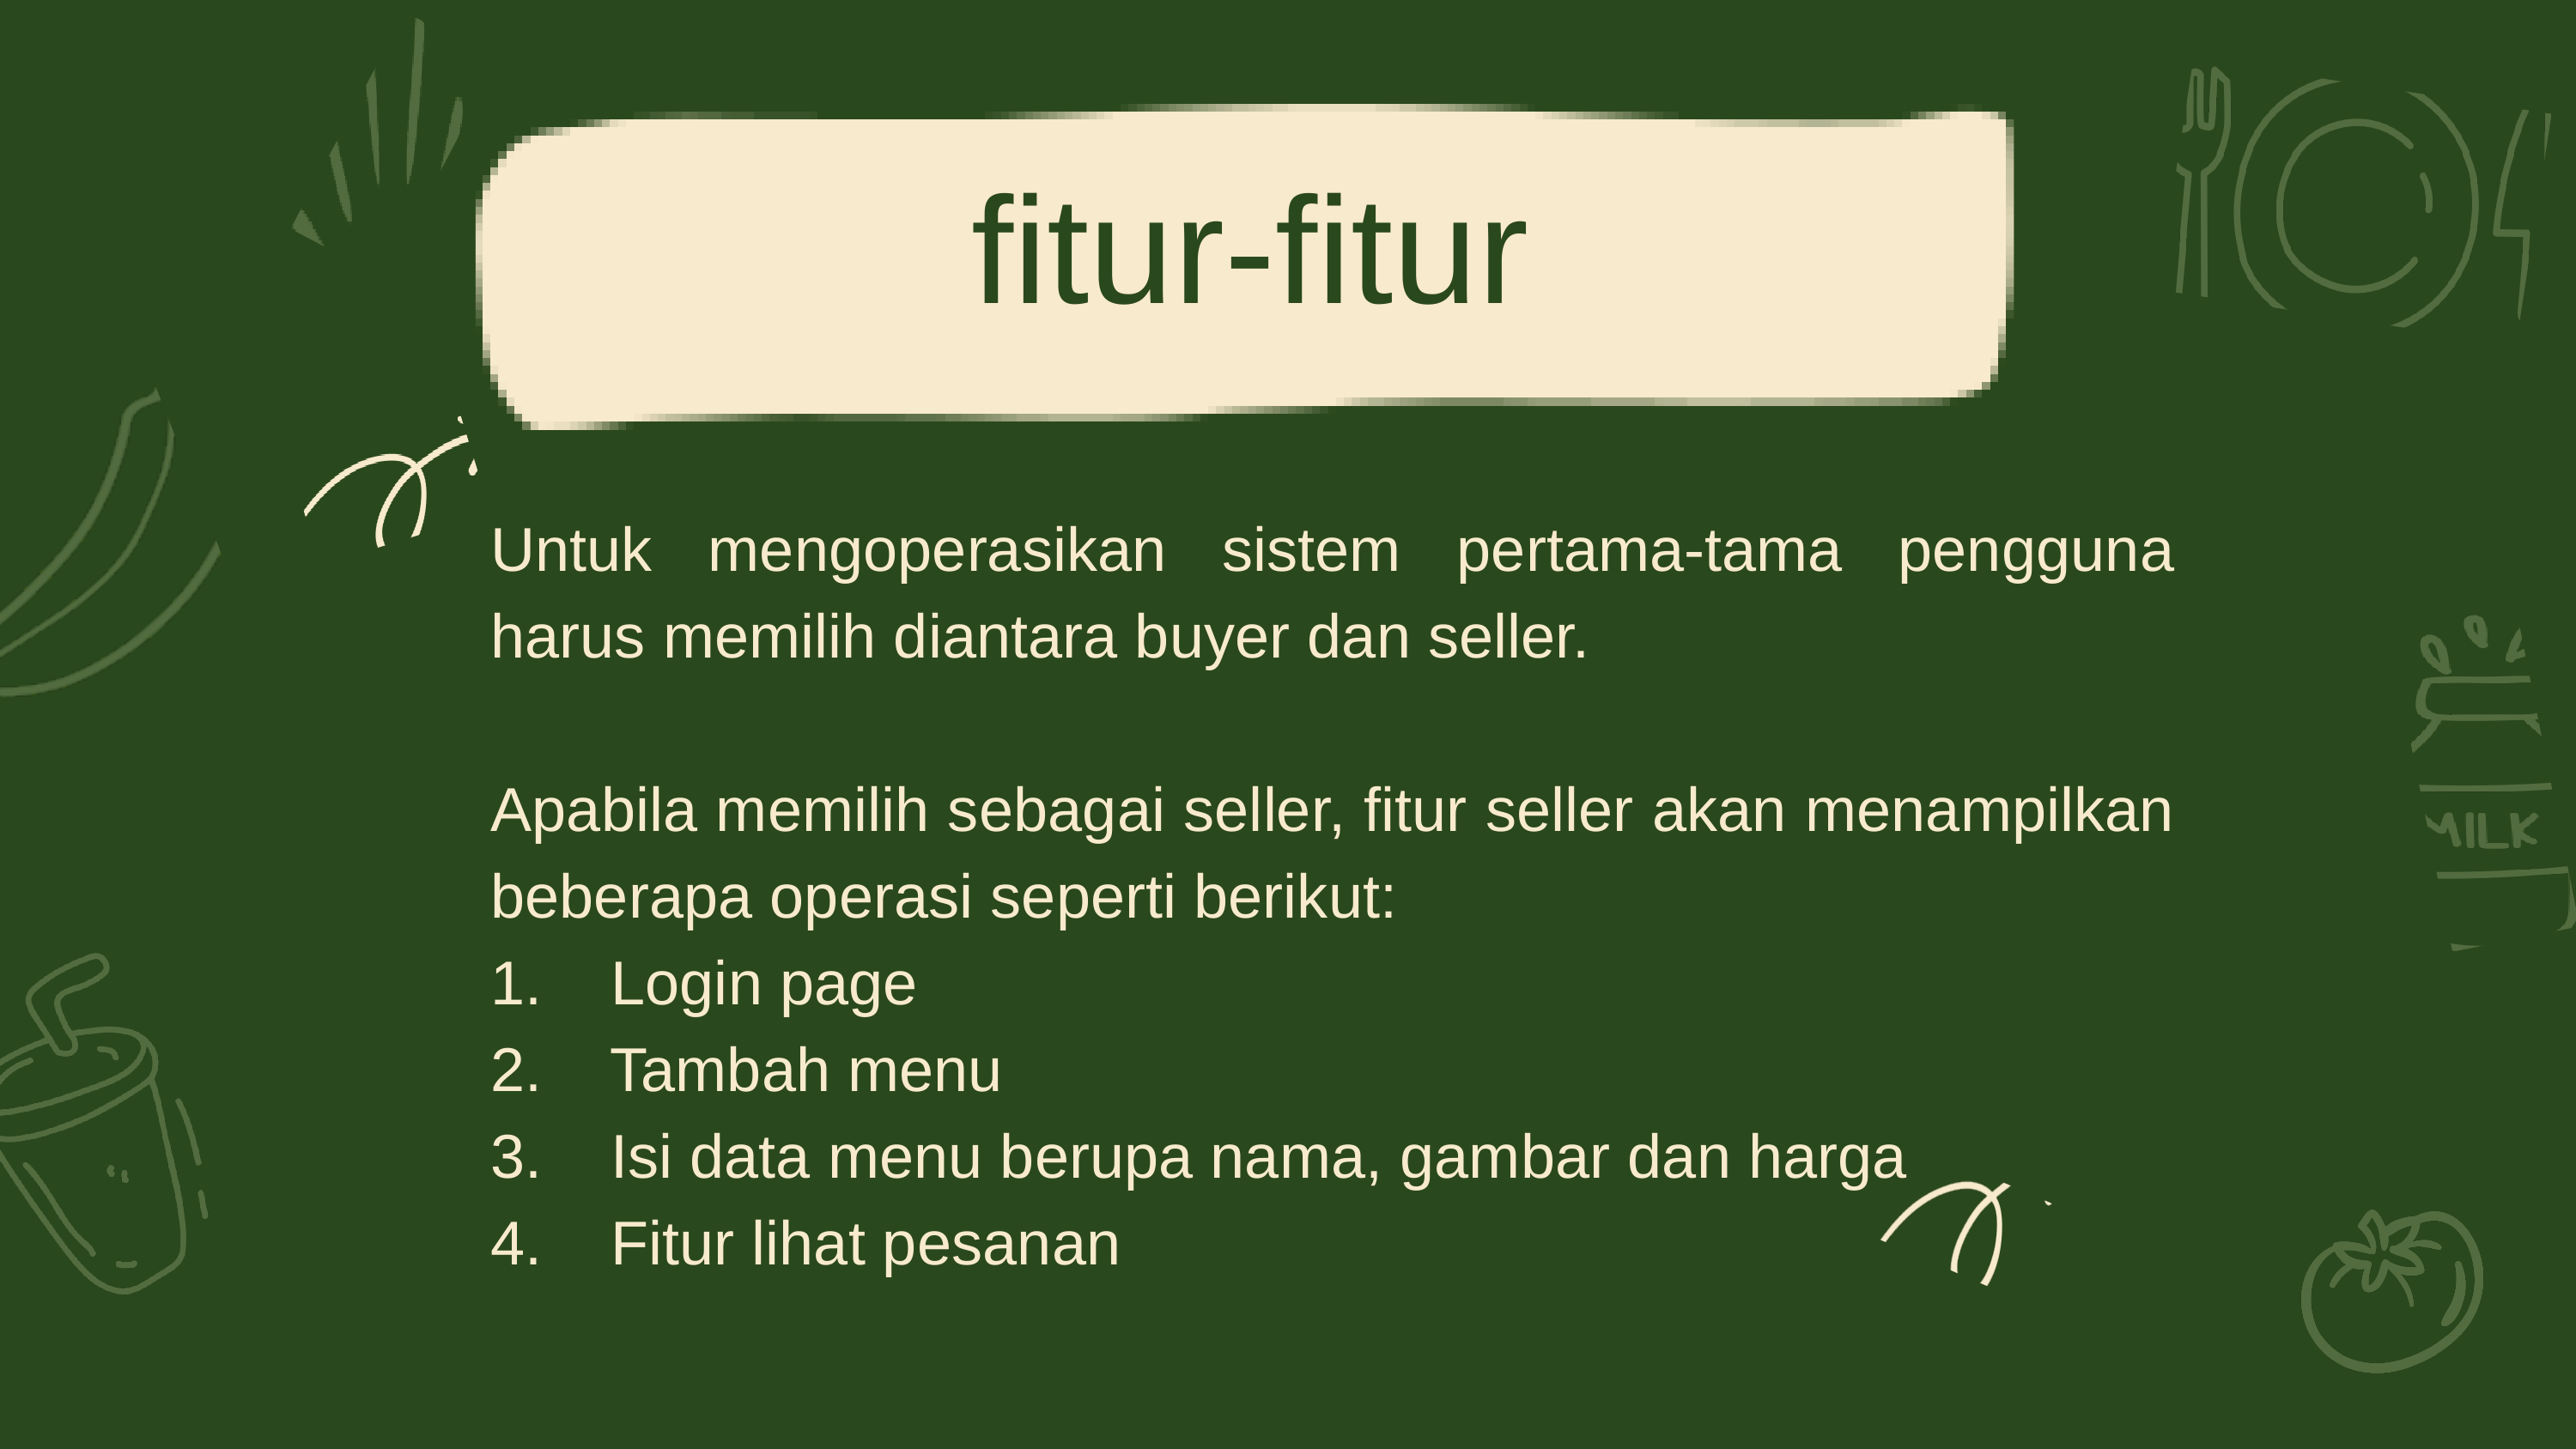

fitur-fitur

Untuk mengoperasikan sistem pertama-tama pengguna harus memilih diantara buyer dan seller.

Apabila memilih sebagai seller, fitur seller akan menampilkan beberapa operasi seperti berikut:
1.    Login page
2.    Tambah menu
3.    Isi data menu berupa nama, gambar dan harga
4.    Fitur lihat pesanan